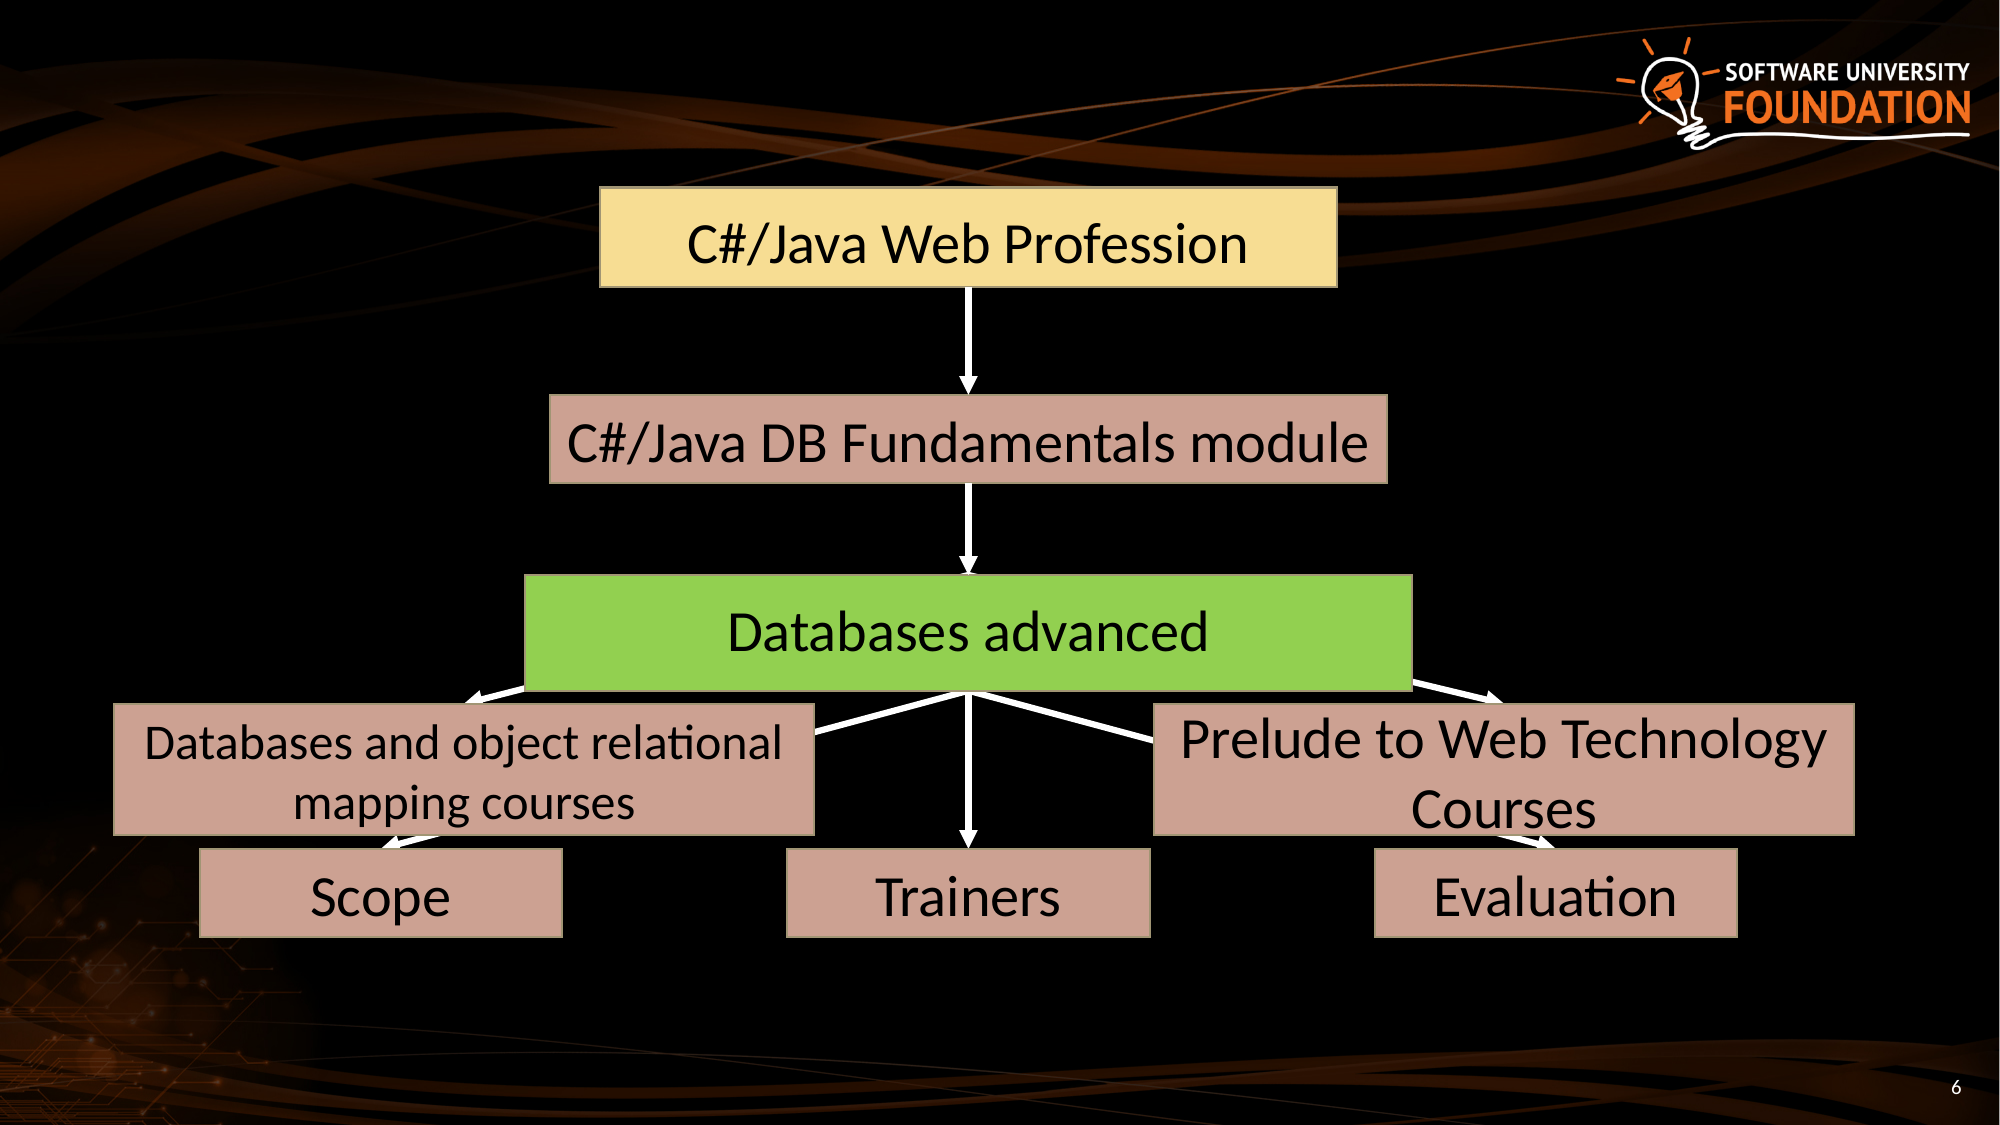

C#/Java Web Profession
C#/Java DB Fundamentals module
Databases advanced
Databases and object relational mapping courses
Prelude to Web Technology Courses
Scope
Trainers
Evaluation
6